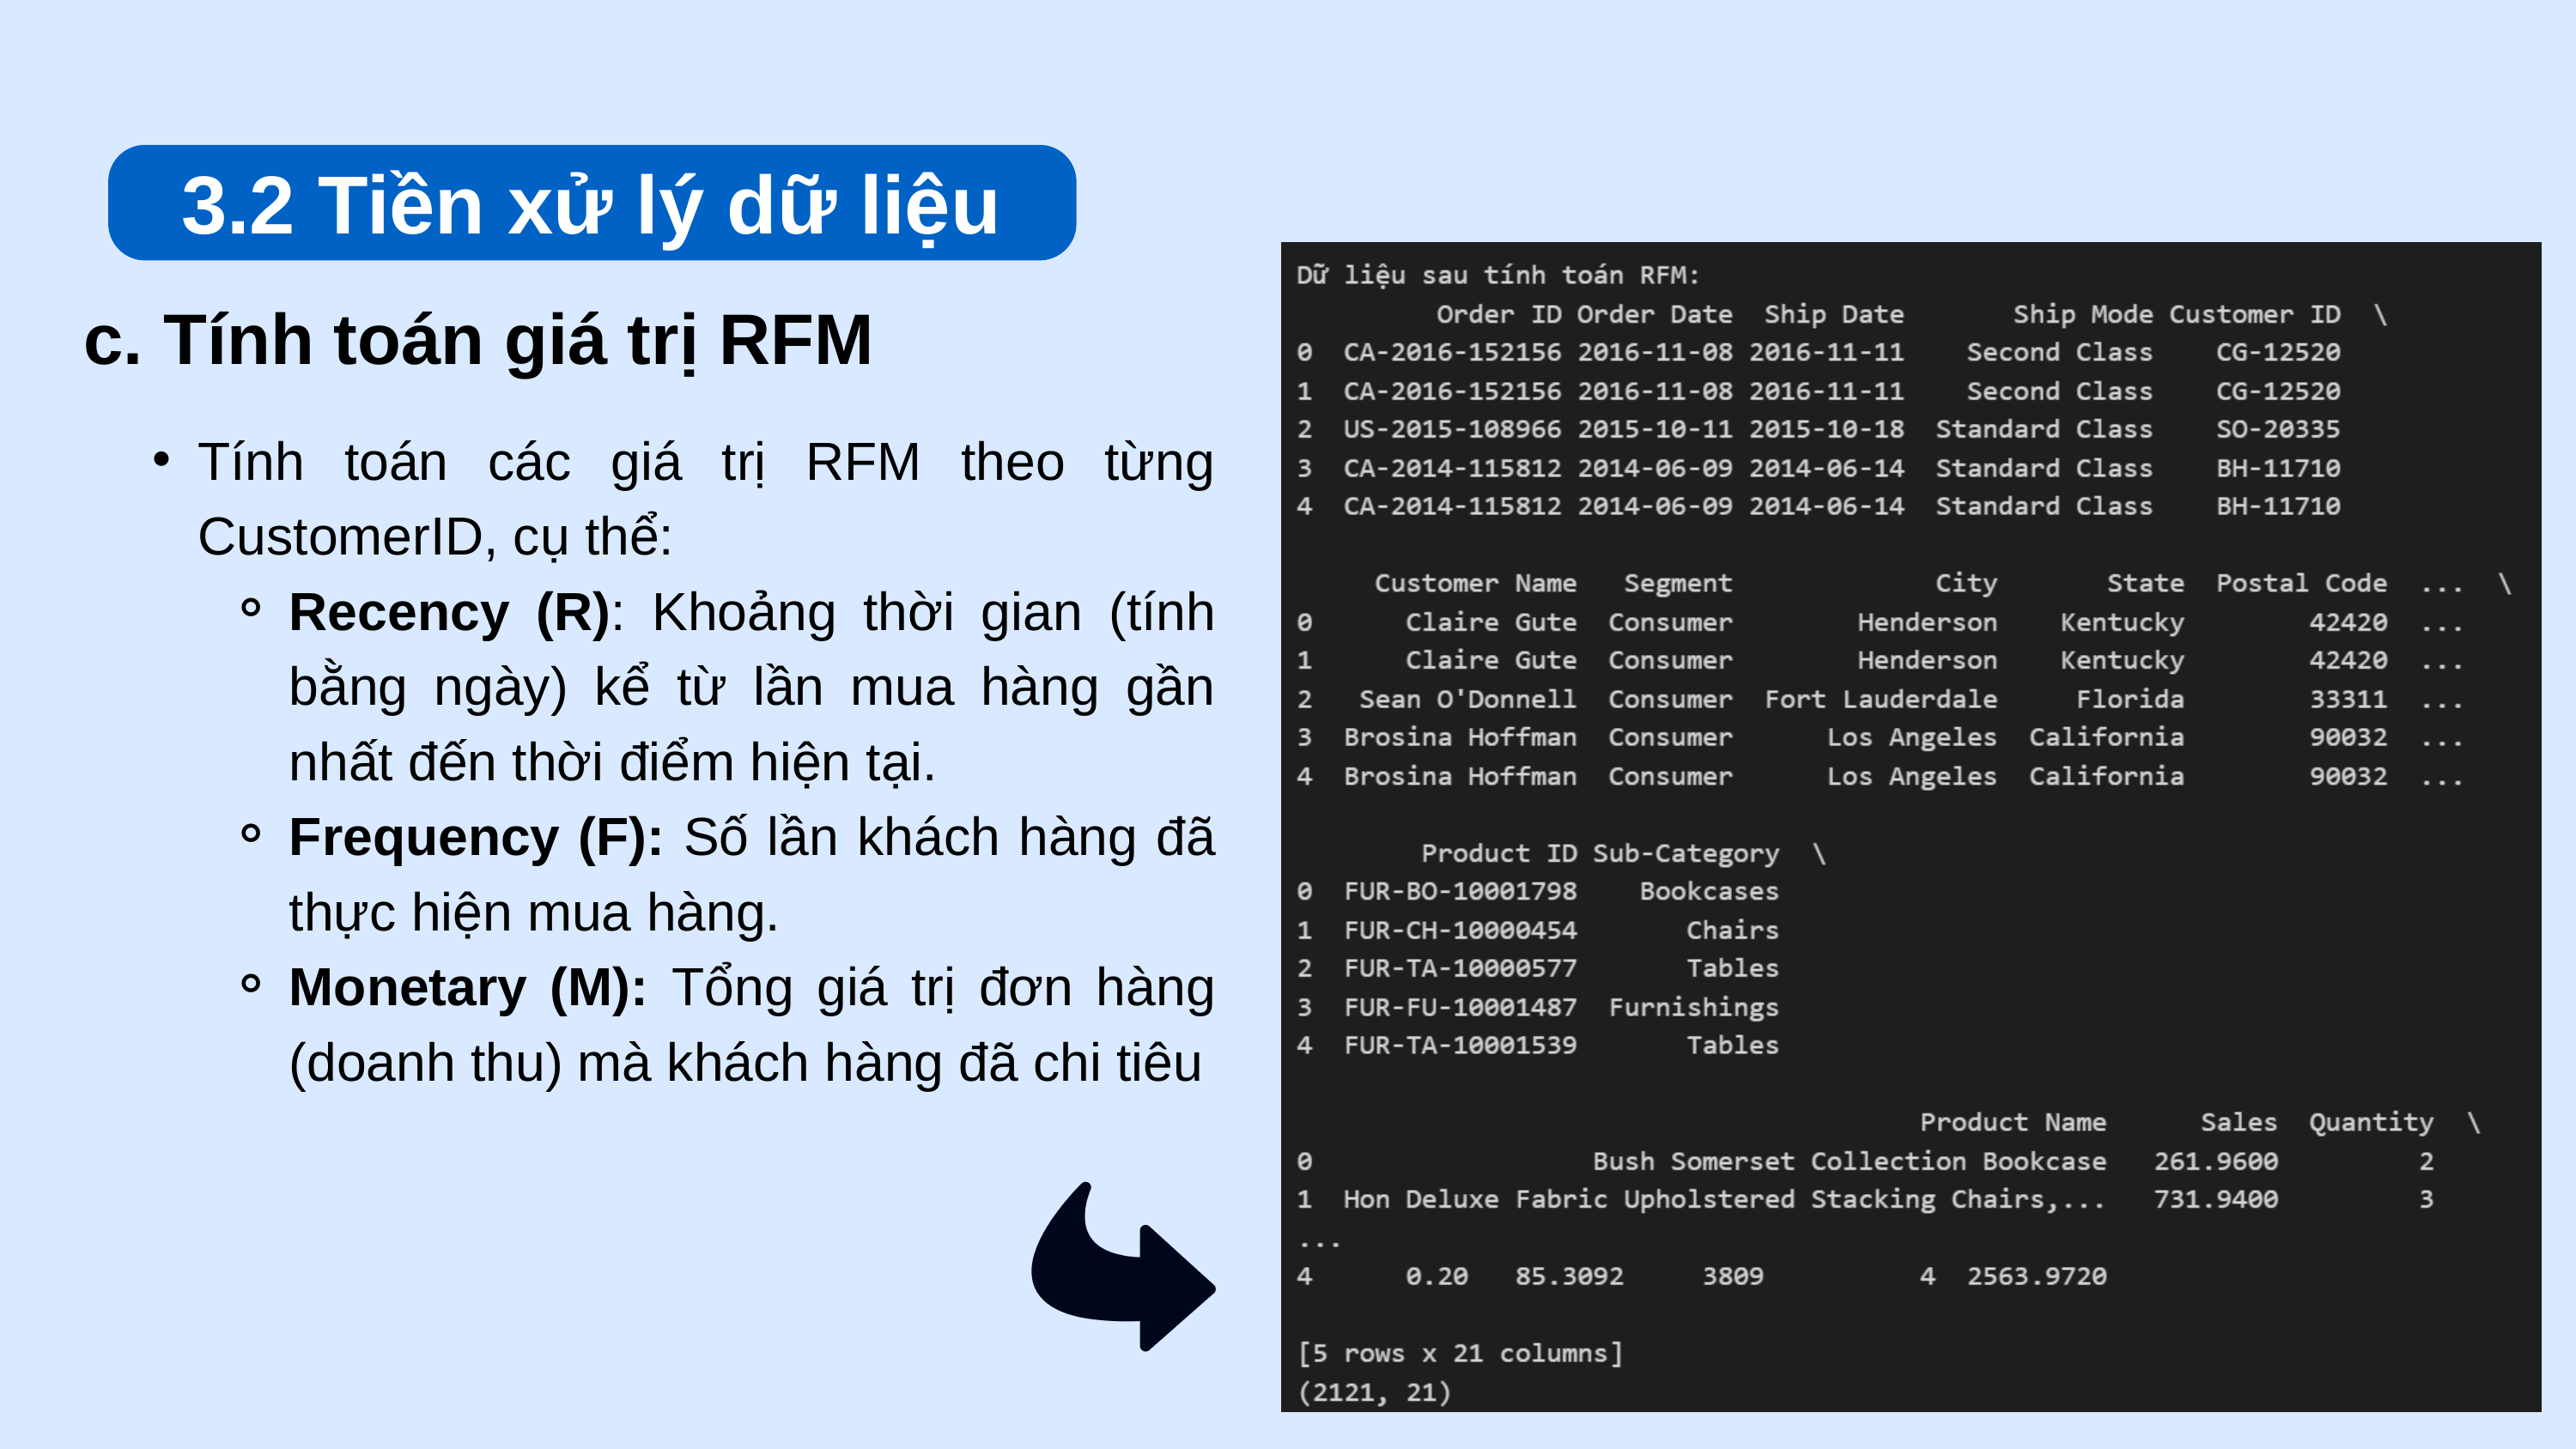

3.2 Tiền xử lý dữ liệu

c. Tính toán giá trị RFM
Tính toán các giá trị RFM theo từng CustomerID, cụ thể:
Recency (R): Khoảng thời gian (tính bằng ngày) kể từ lần mua hàng gần nhất đến thời điểm hiện tại.
Frequency (F): Số lần khách hàng đã thực hiện mua hàng.
Monetary (M): Tổng giá trị đơn hàng (doanh thu) mà khách hàng đã chi tiêu